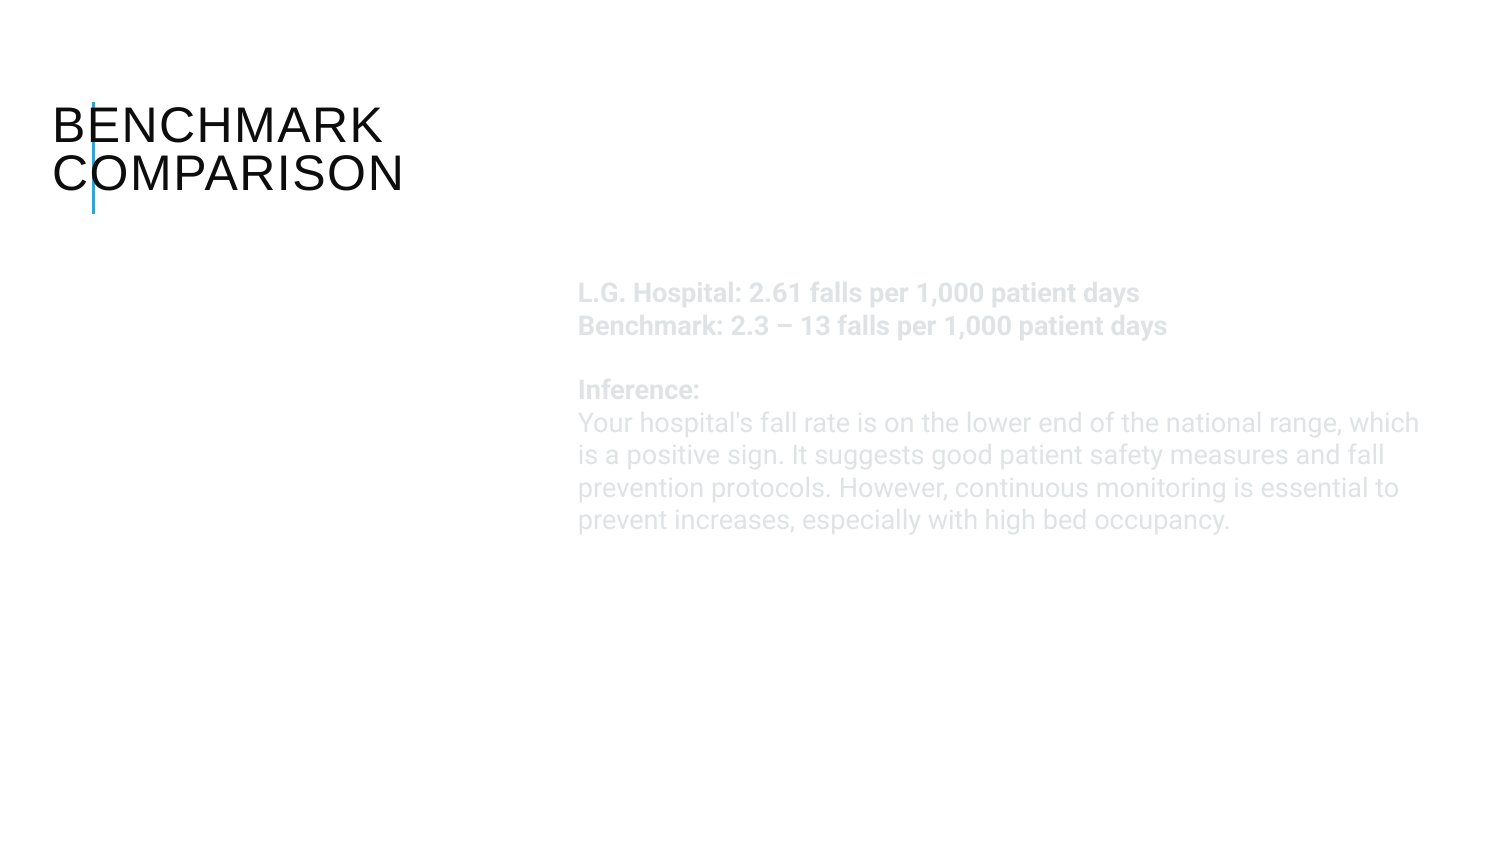

# Benchmark Comparison
Average Licensed Bed Occupancy Rate

Unassisted Fall Rate per 1,000 Patient Days

Staff Responsiveness Domain Top Box Score

L.G. Hospital: 2.61 falls per 1,000 patient days
Benchmark: 2.3 – 13 falls per 1,000 patient days

Inference:
Your hospital's fall rate is on the lower end of the national range, which is a positive sign. It suggests good patient safety measures and fall prevention protocols. However, continuous monitoring is essential to prevent increases, especially with high bed occupancy.